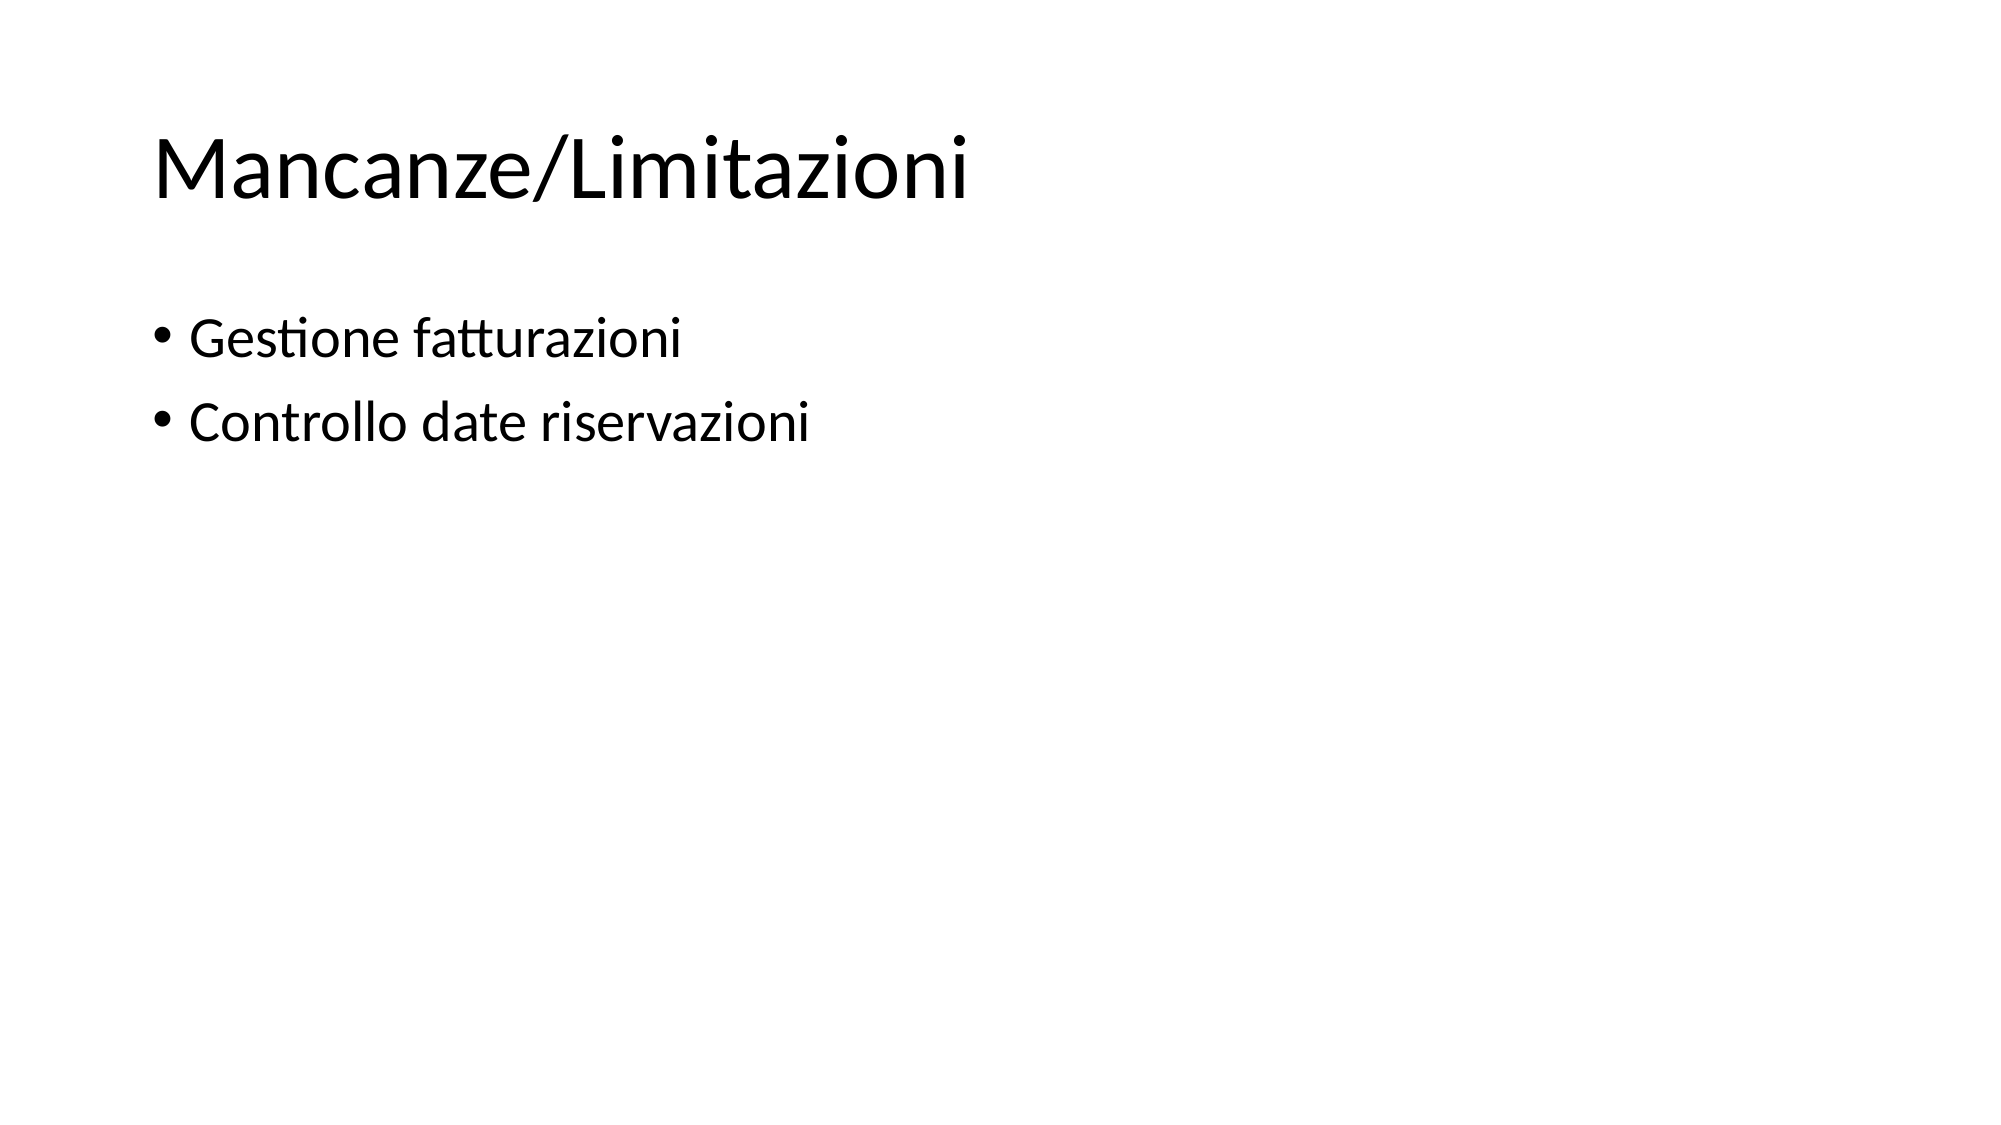

# Mancanze/Limitazioni
Gestione fatturazioni
Controllo date riservazioni